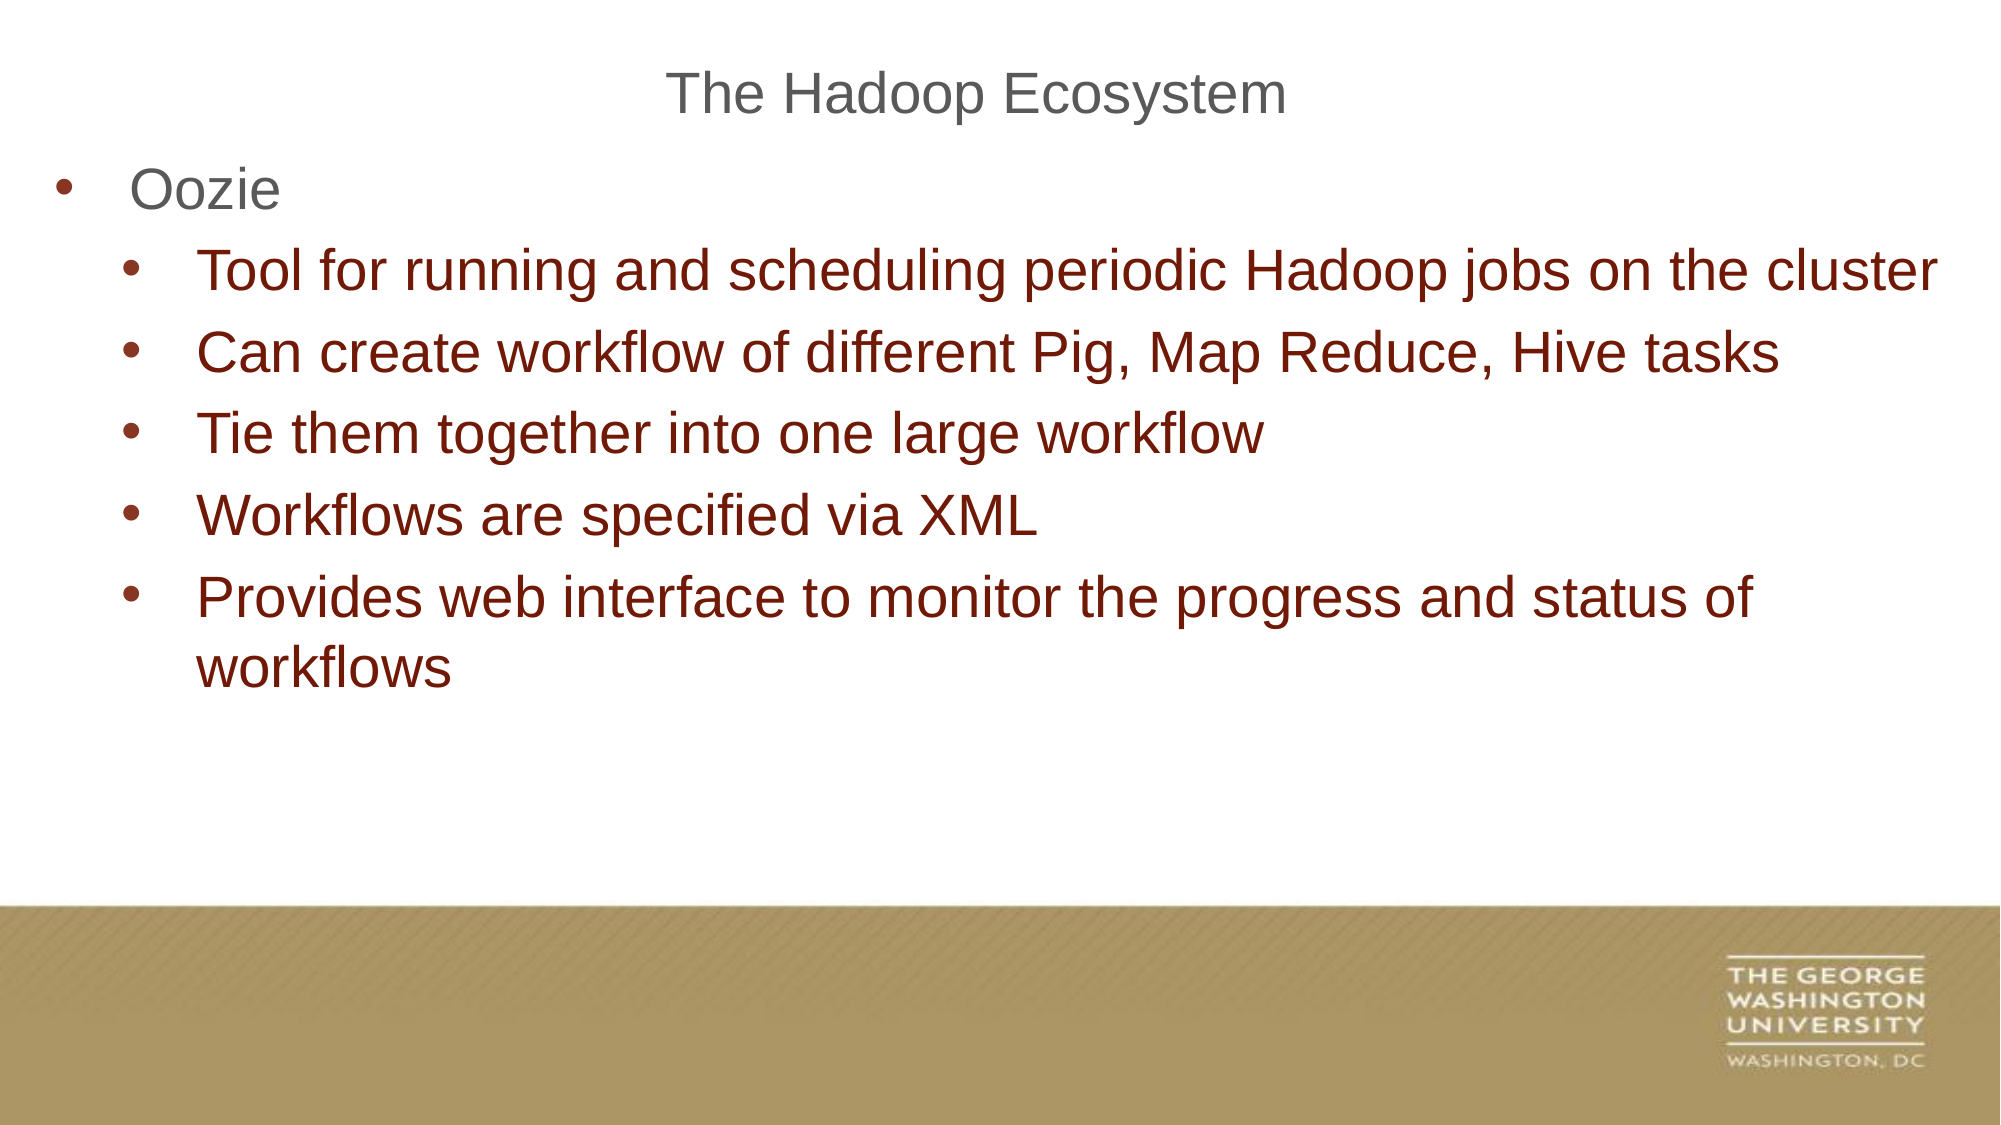

The Hadoop Ecosystem
Oozie
Tool for running and scheduling periodic Hadoop jobs on the cluster
Can create workflow of different Pig, Map Reduce, Hive tasks
Tie them together into one large workflow
Workflows are specified via XML
Provides web interface to monitor the progress and status of workflows